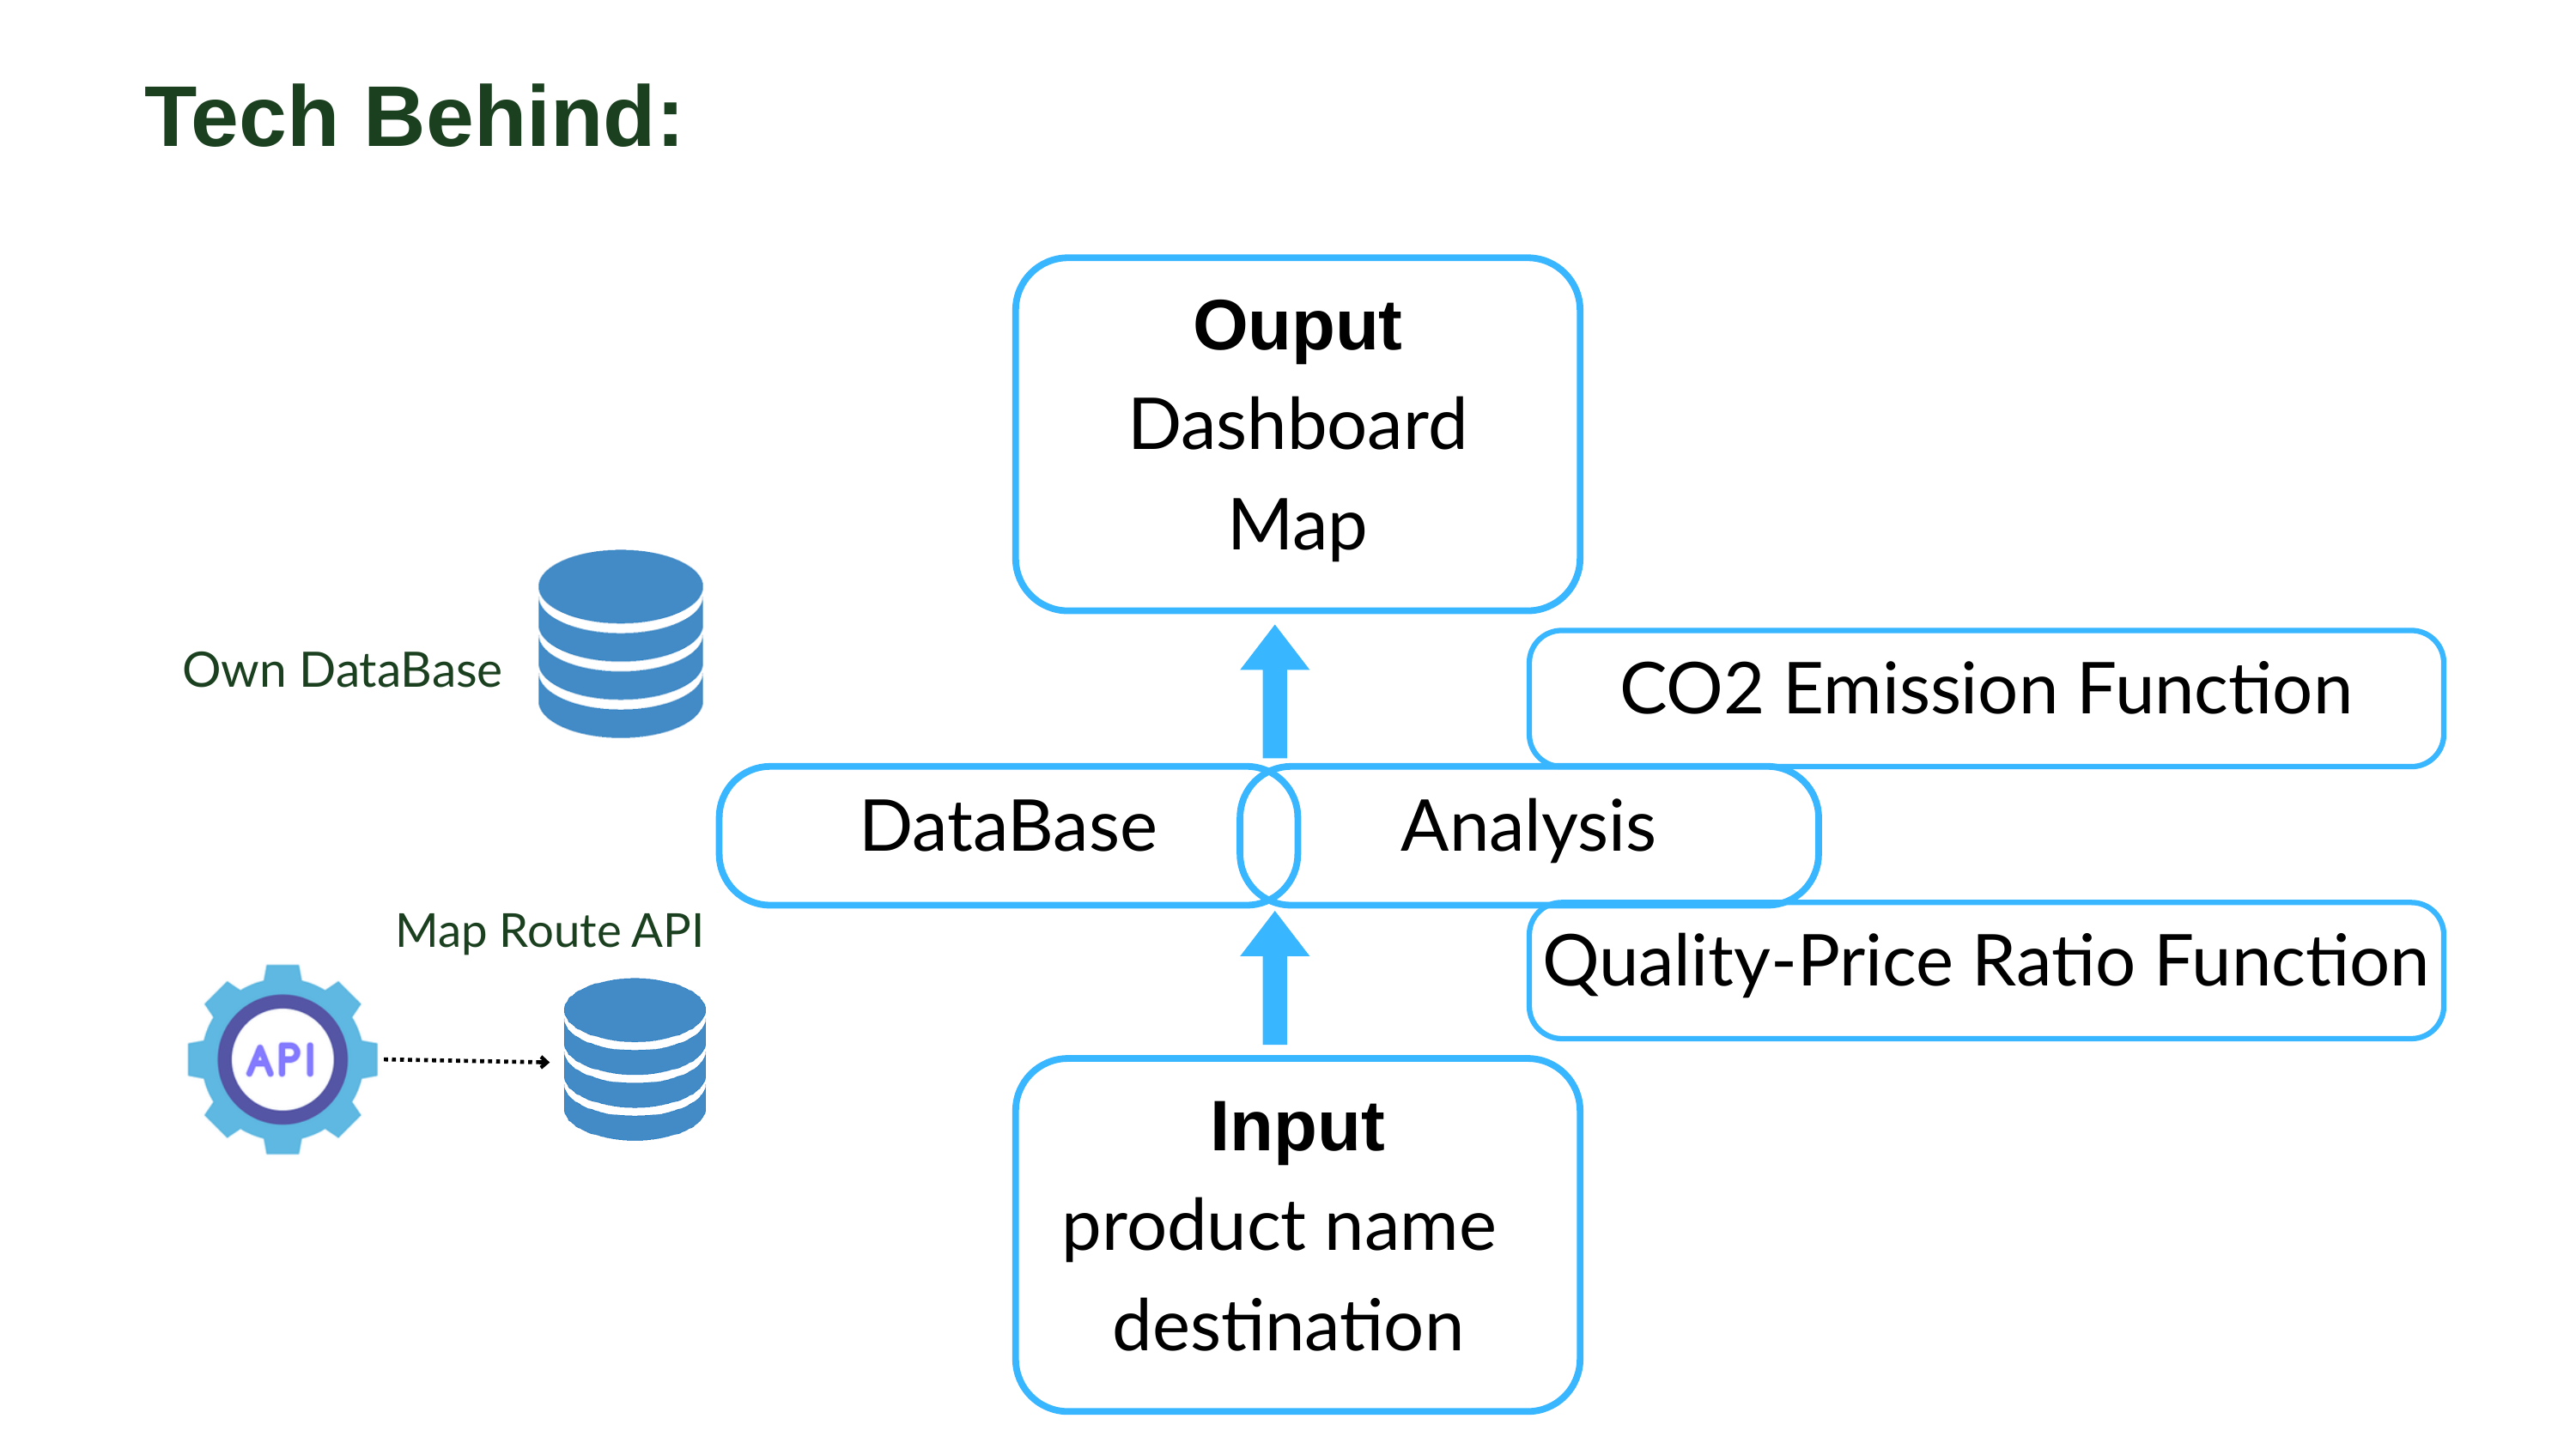

Tech Behind:

Ouput
Dashboard
Map

CO2 Emission Function
Own DataBase

DataBase

Analysis
Map Route API

Quality-Price Ratio Function

Input
product name
destination